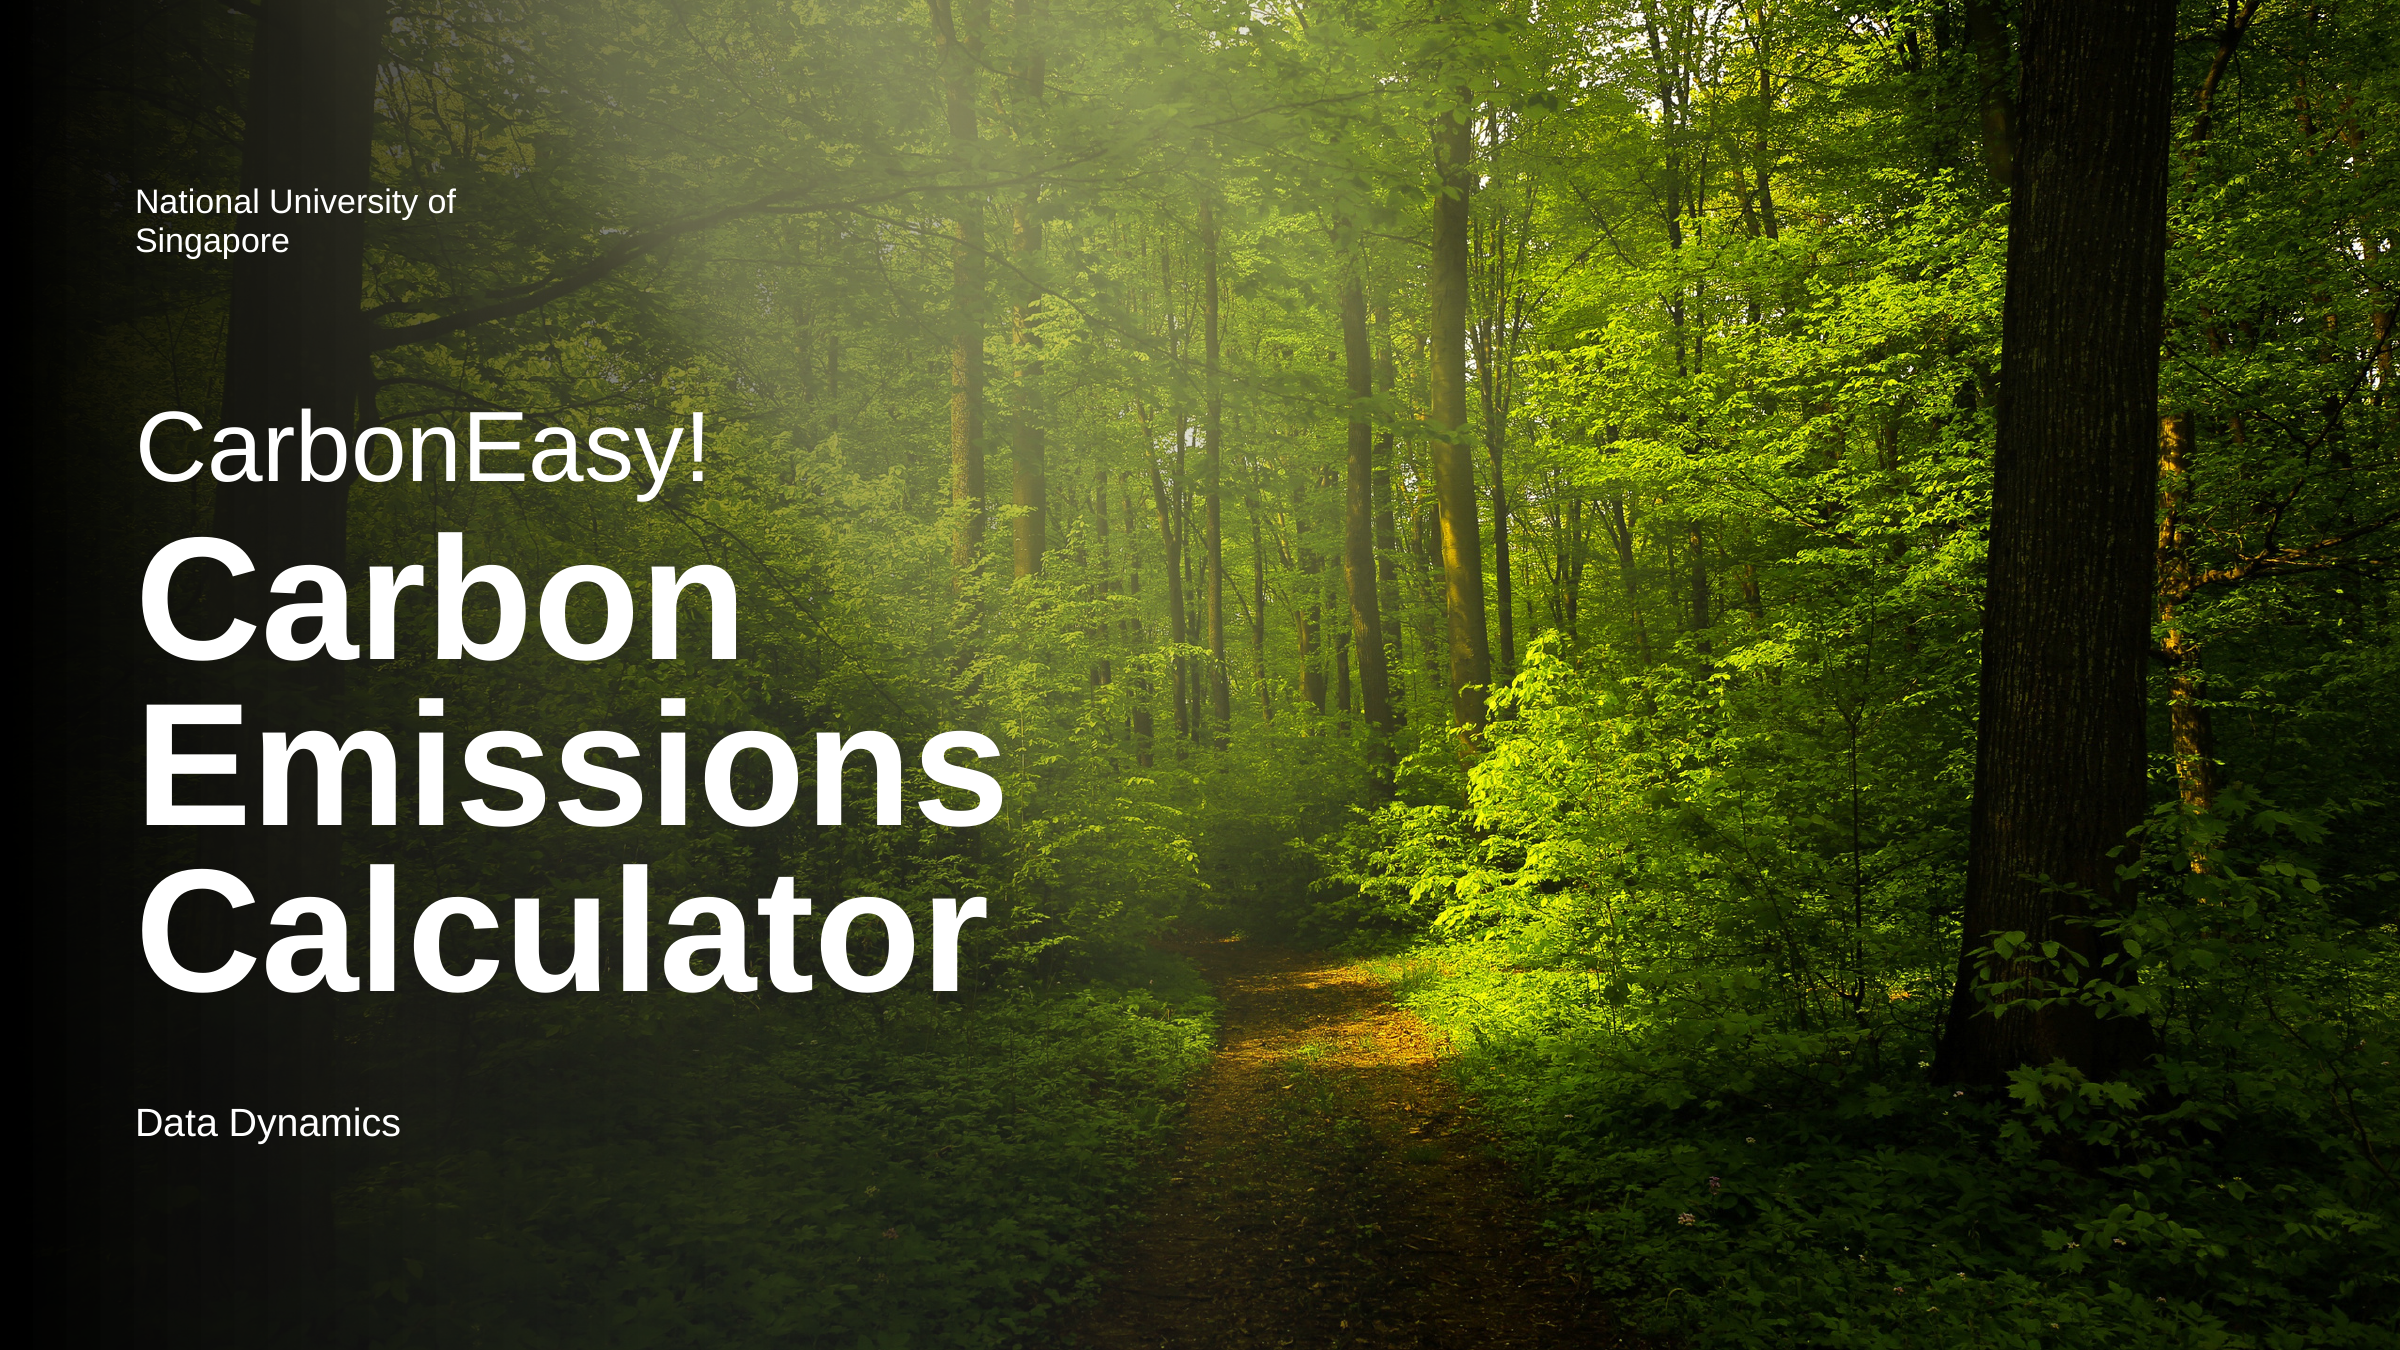

National University of Singapore
CarbonEasy!
Carbon Emissions Calculator
Data Dynamics